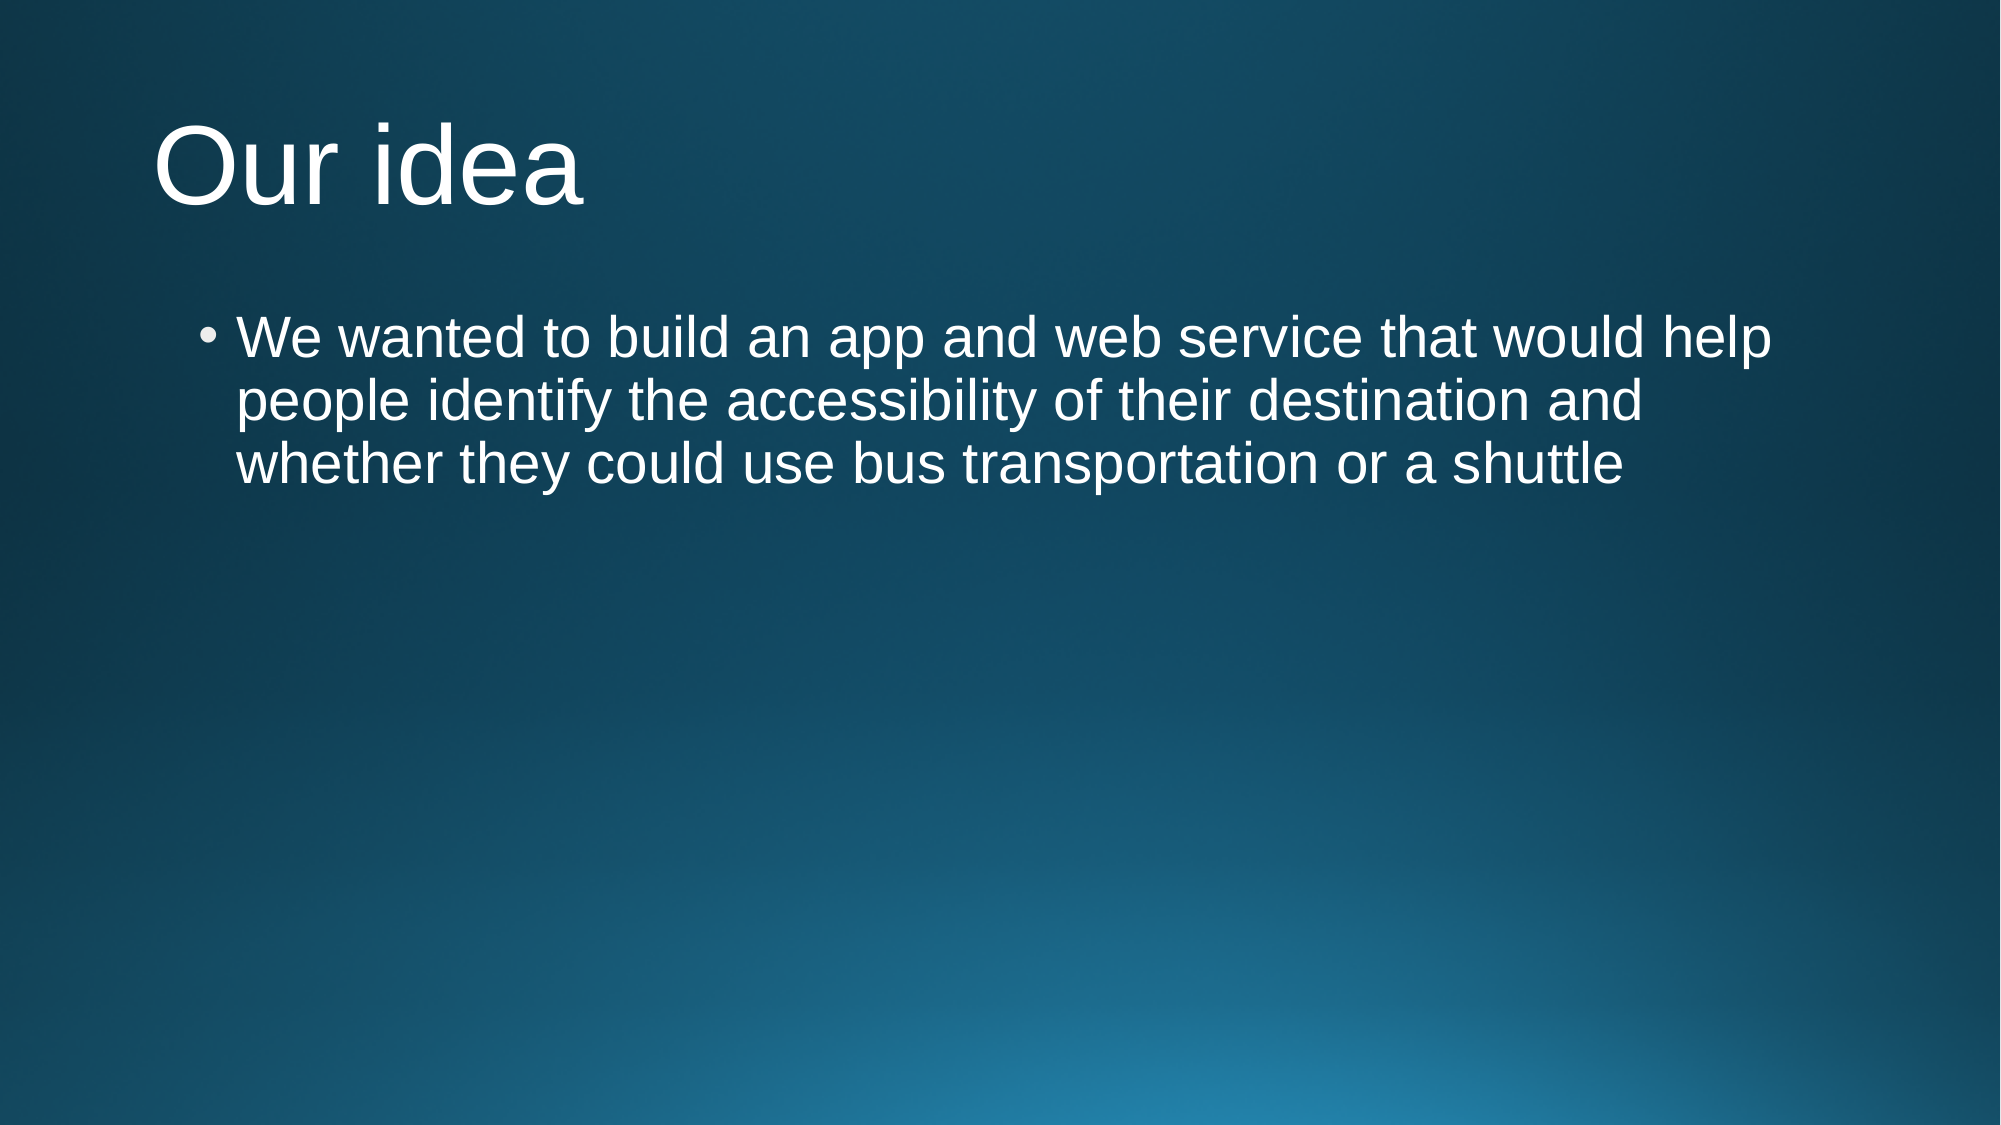

# Our idea
We wanted to build an app and web service that would help people identify the accessibility of their destination and whether they could use bus transportation or a shuttle